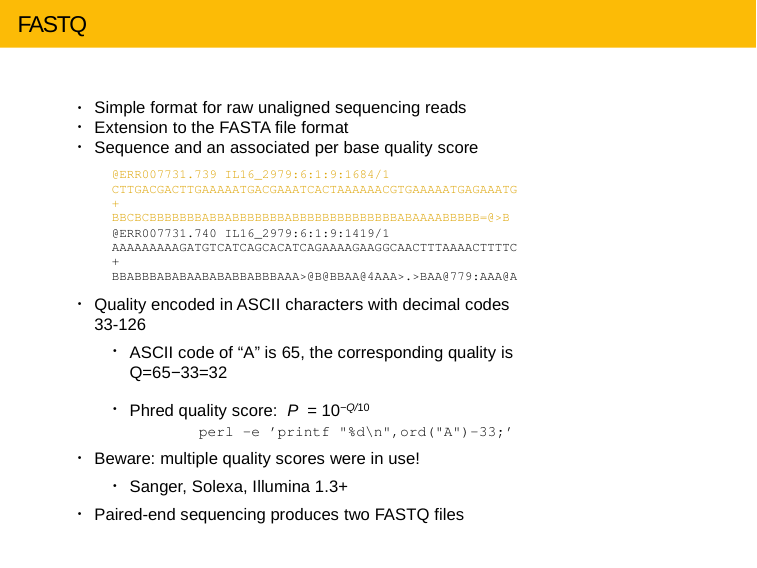

# FASTQ
Simple format for raw unaligned sequencing reads
Extension to the FASTA file format
Sequence and an associated per base quality score
@ERR007731.739 IL16_2979:6:1:9:1684/1  CTTGACGACTTGAAAAATGACGAAATCACTAAAAAACGTGAAAAATGAGAAATG
+
BBCBCBBBBBBBABBABBBBBBBABBBBBBBBBBBBBBABAAAABBBBB=@>B
@ERR007731.740 IL16_2979:6:1:9:1419/1  AAAAAAAAAGATGTCATCAGCACATCAGAAAAGAAGGCAACTTTAAAACTTTTC
+
BBABBBABABAABABABBABBBAAA>@B@BBAA@4AAA>.>BAA@779:AAA@A
Quality encoded in ASCII characters with decimal codes 33-126
ASCII code of “A” is 65, the corresponding quality is Q=65−33=32
Phred quality score:  P  = 10−Q/10
perl -e ’printf "%d\n",ord("A")-33;’
Beware: multiple quality scores were in use!
Sanger, Solexa, Illumina 1.3+
Paired-end sequencing produces two FASTQ files